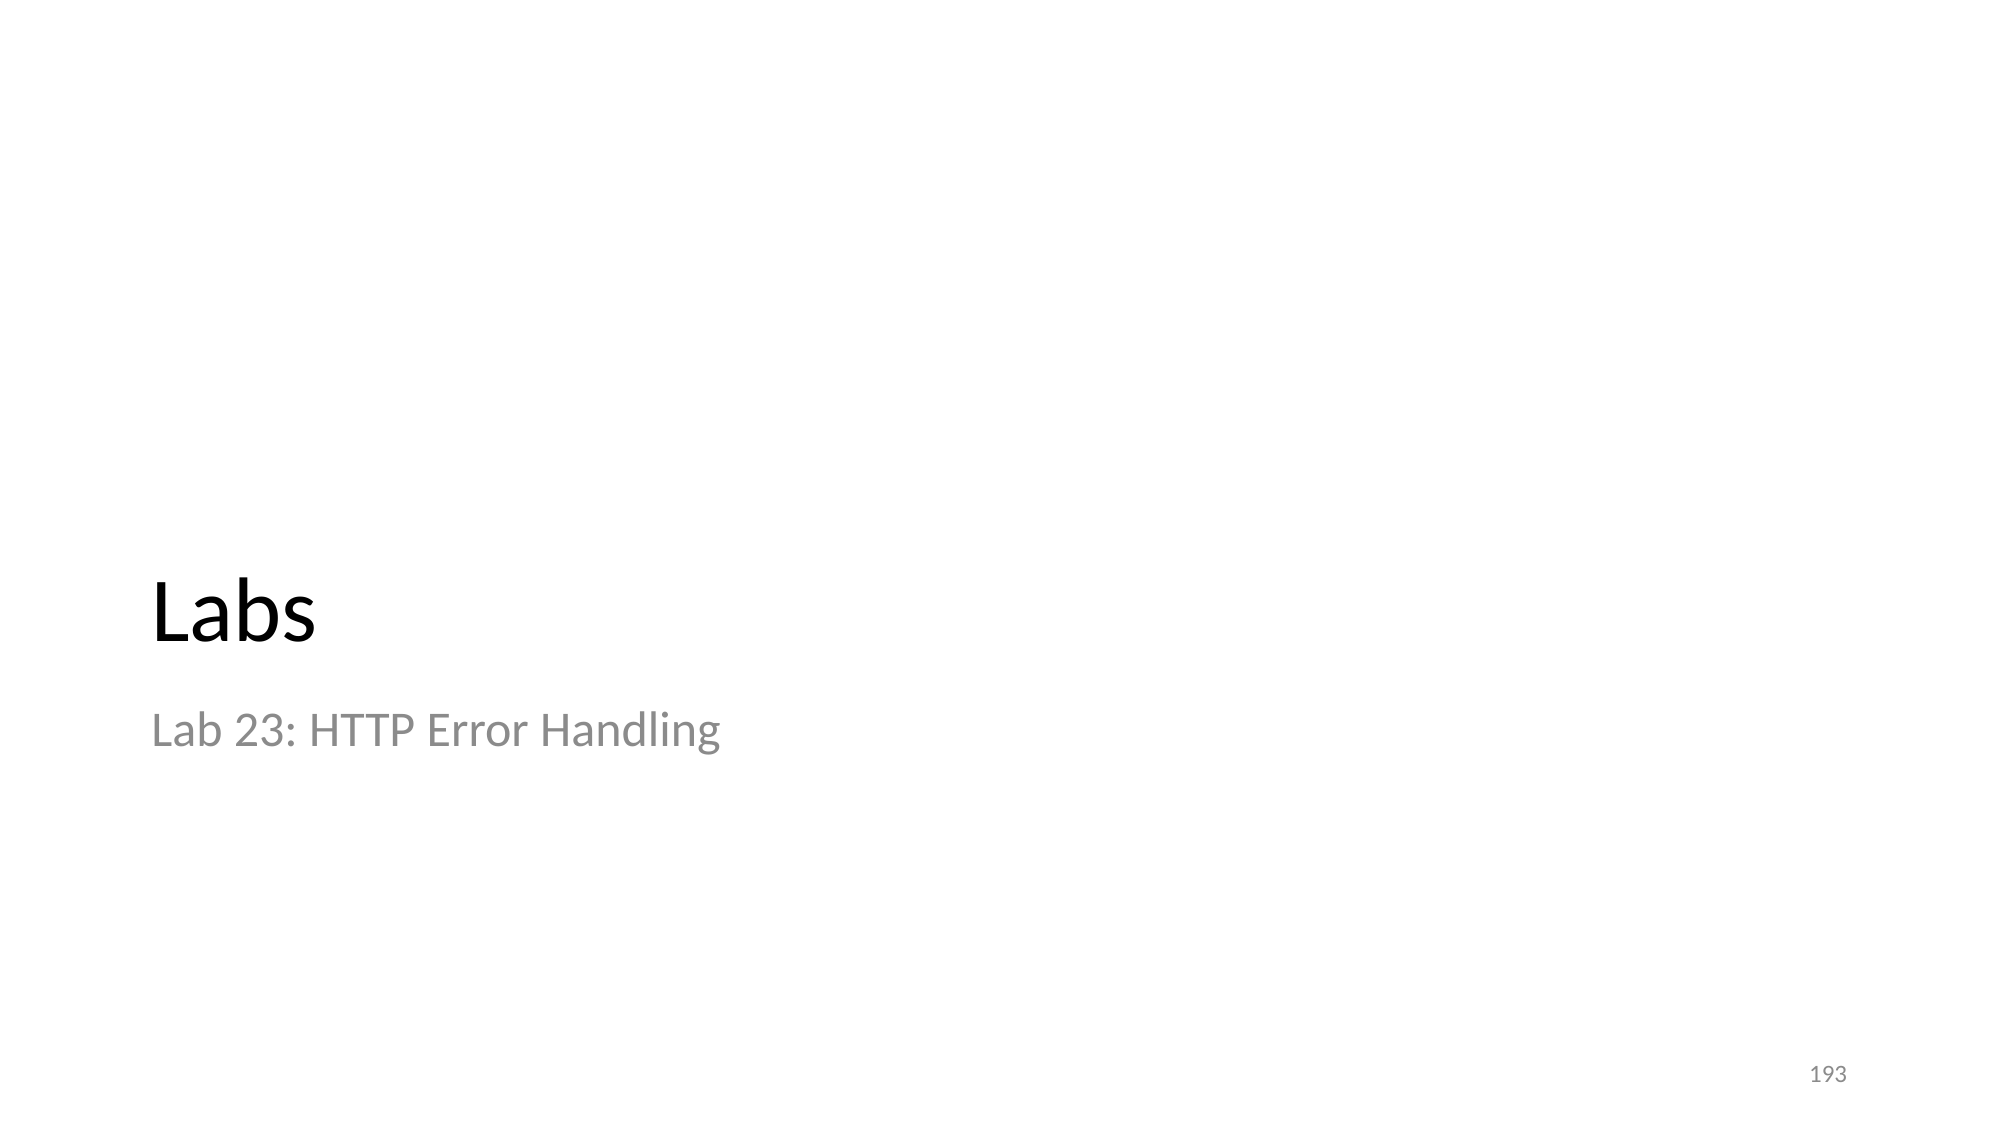

# Labs
Lab 23: HTTP Error Handling
193